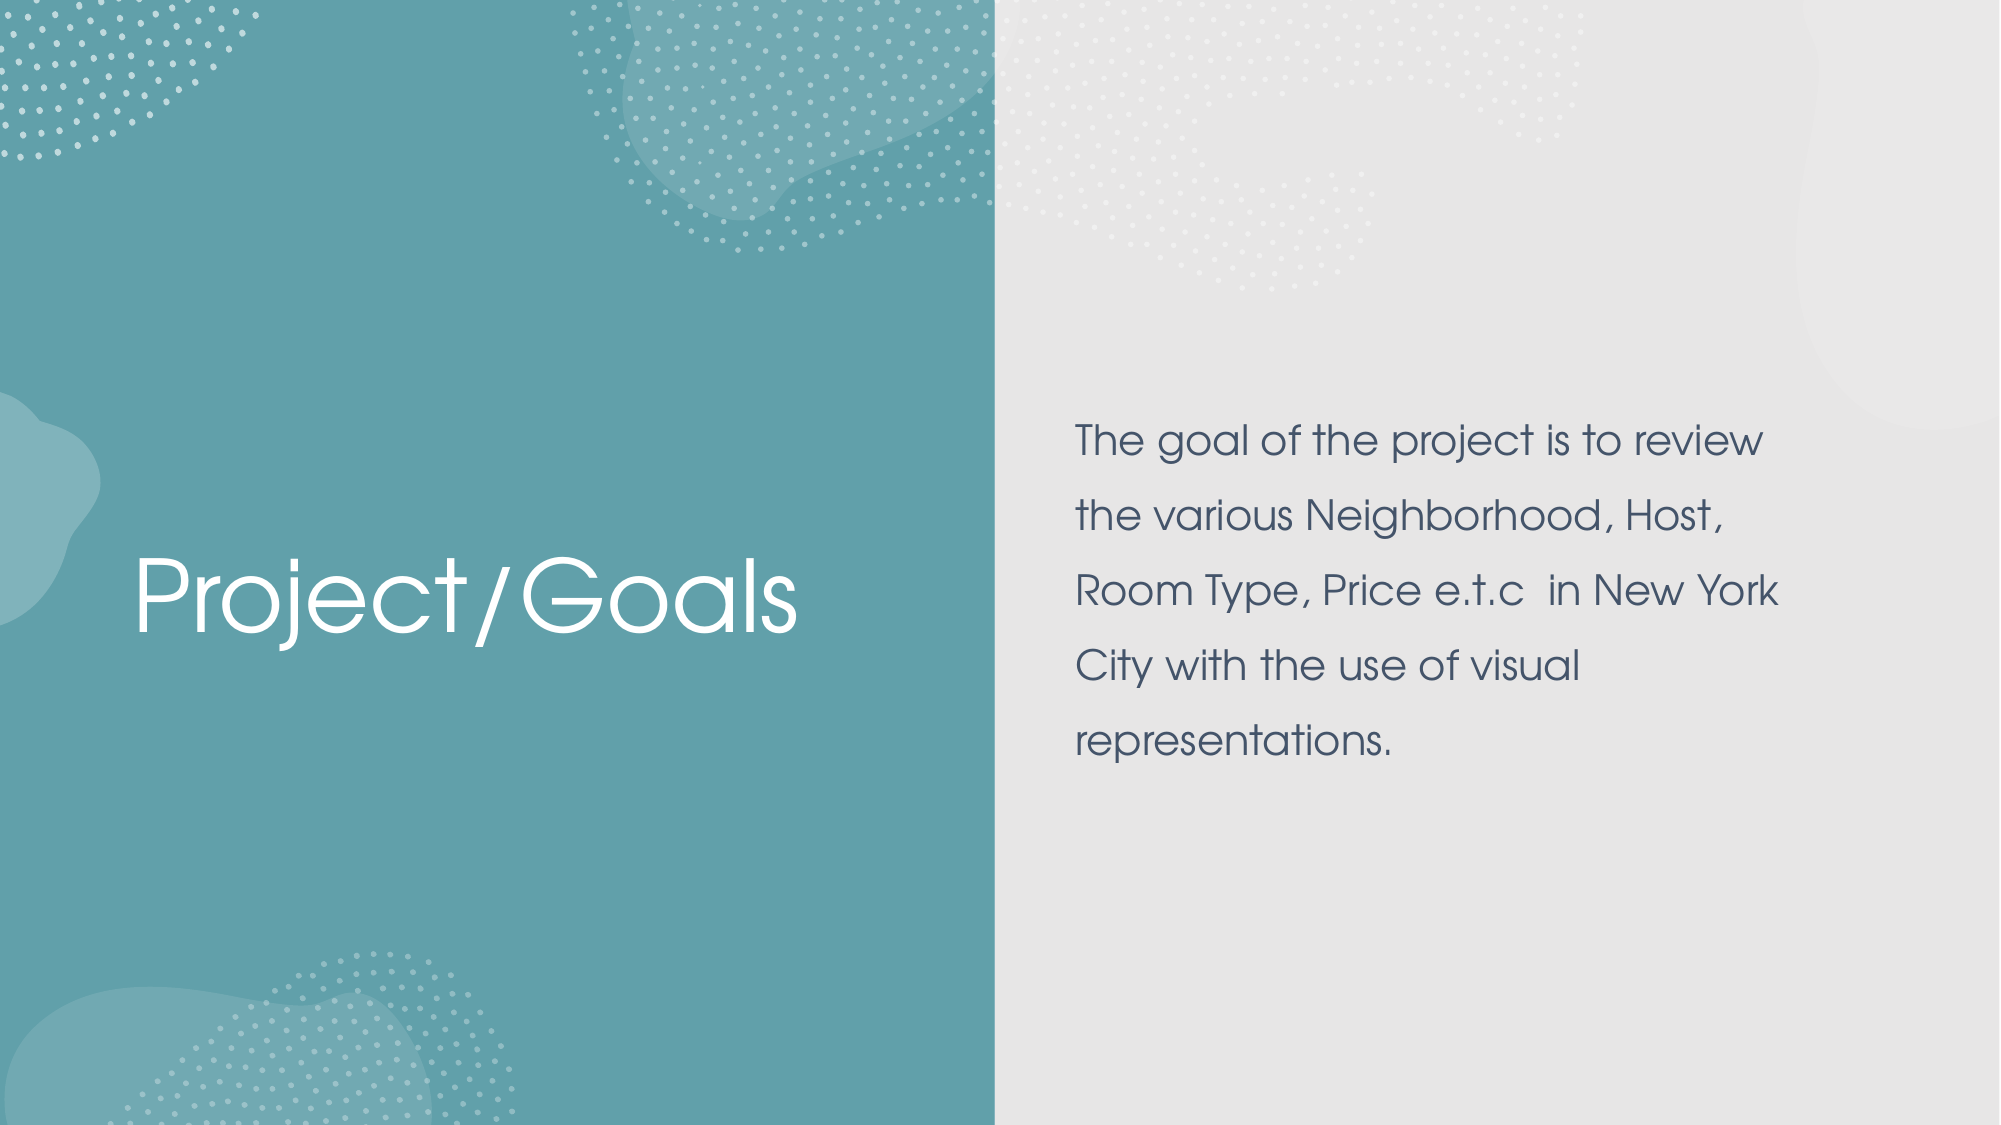

The goal of the project is to review the various Neighborhood, Host, Room Type, Price e.t.c  in New York City with the use of visual representations.
# Project/Goals